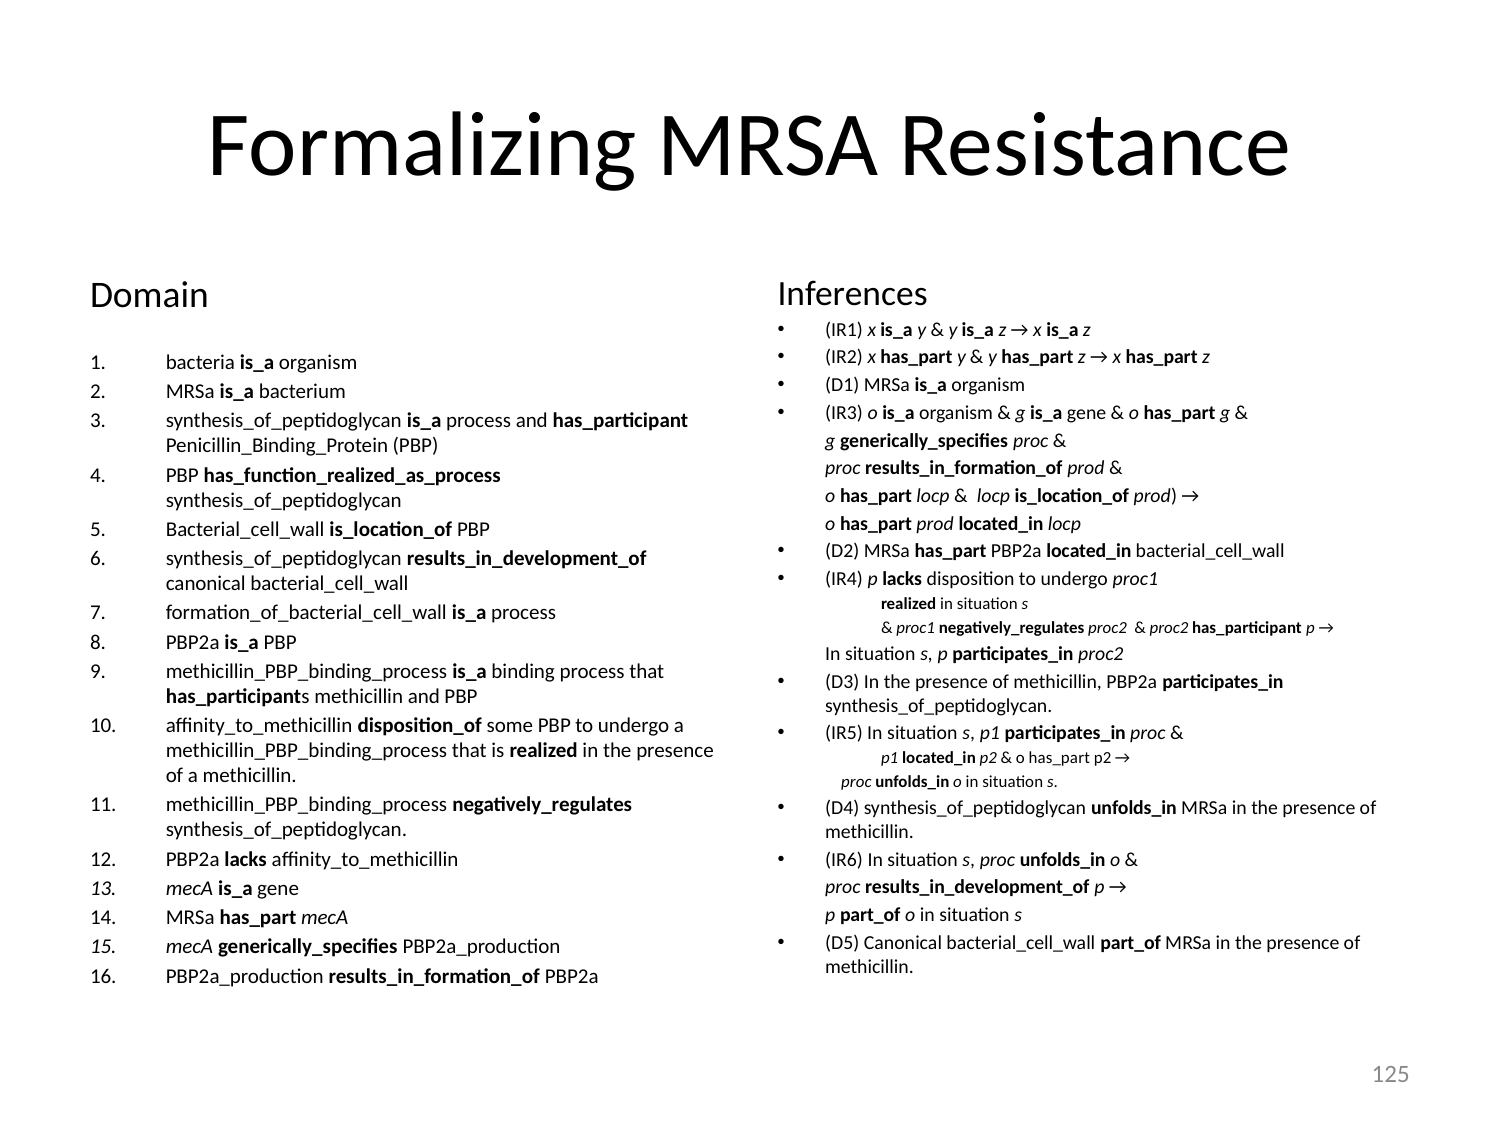

# Formalizing MRSA Resistance
Domain

bacteria is_a organism
MRSa is_a bacterium
synthesis_of_peptidoglycan is_a process and has_participant Penicillin_Binding_Protein (PBP)
PBP has_function_realized_as_process synthesis_of_peptidoglycan
Bacterial_cell_wall is_location_of PBP
synthesis_of_peptidoglycan results_in_development_of canonical bacterial_cell_wall
formation_of_bacterial_cell_wall is_a process
PBP2a is_a PBP
methicillin_PBP_binding_process is_a binding process that has_participants methicillin and PBP
affinity_to_methicillin disposition_of some PBP to undergo a methicillin_PBP_binding_process that is realized in the presence of a methicillin.
methicillin_PBP_binding_process negatively_regulates synthesis_of_peptidoglycan.
PBP2a lacks affinity_to_methicillin
mecA is_a gene
MRSa has_part mecA
mecA generically_specifies PBP2a_production
PBP2a_production results_in_formation_of PBP2a

Inferences
(IR1) x is_a y & y is_a z → x is_a z
(IR2) x has_part y & y has_part z → x has_part z
(D1) MRSa is_a organism
(IR3) o is_a organism & g is_a gene & o has_part g &
		g generically_specifies proc &
		proc results_in_formation_of prod &
		o has_part locp &  locp is_location_of prod) →
	o has_part prod located_in locp
(D2) MRSa has_part PBP2a located_in bacterial_cell_wall
(IR4) p lacks disposition to undergo proc1
	realized in situation s
	& proc1 negatively_regulates proc2  & proc2 has_participant p →
	In situation s, p participates_in proc2
(D3) In the presence of methicillin, PBP2a participates_in synthesis_of_peptidoglycan.
(IR5) In situation s, p1 participates_in proc &
	p1 located_in p2 & o has_part p2 →
proc unfolds_in o in situation s.
(D4) synthesis_of_peptidoglycan unfolds_in MRSa in the presence of methicillin.
(IR6) In situation s, proc unfolds_in o &
	proc results_in_development_of p →
	p part_of o in situation s
(D5) Canonical bacterial_cell_wall part_of MRSa in the presence of methicillin.

125